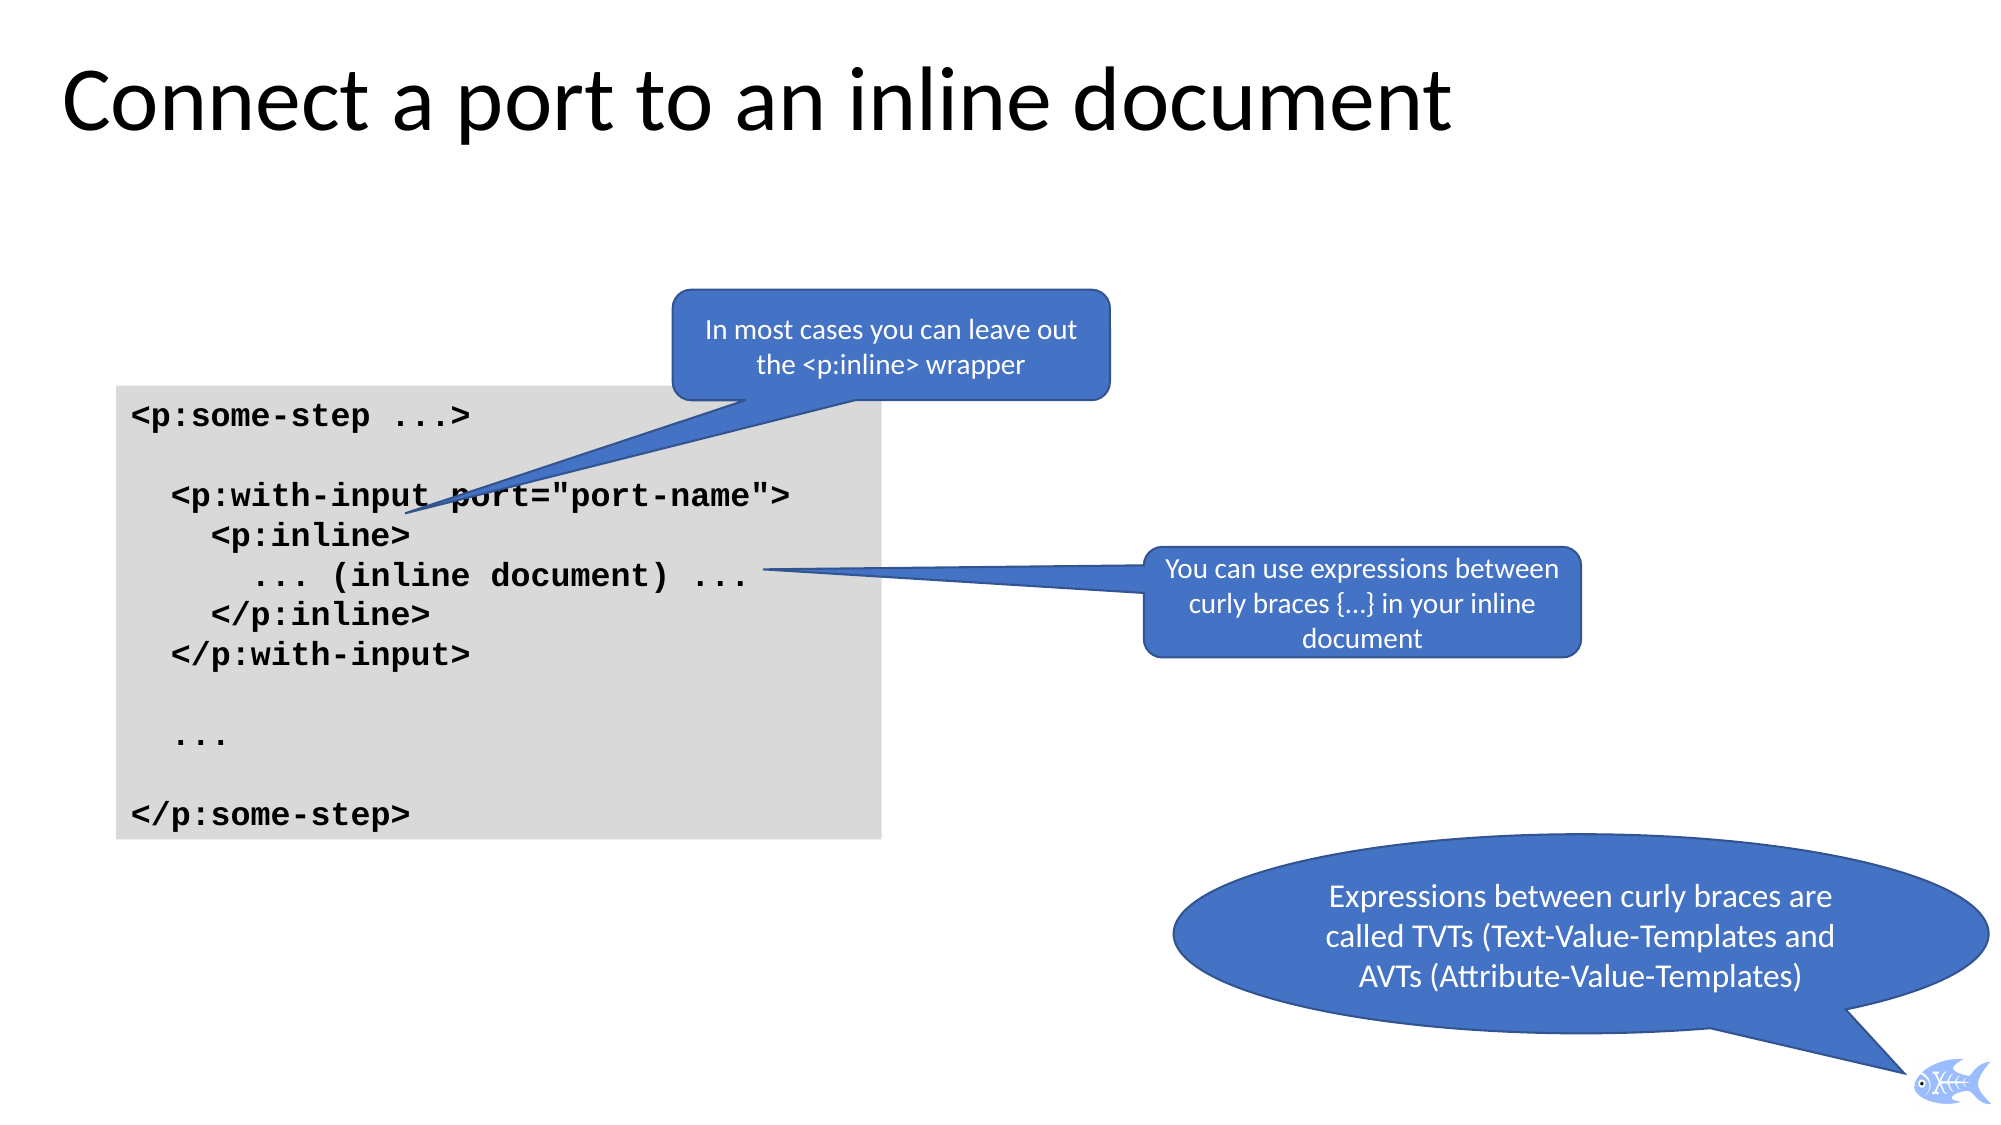

# Connect a port to an inline document
In most cases you can leave out the <p:inline> wrapper
<p:some-step ...>

  <p:with-input port="port-name">
    <p:inline>
      ... (inline document) ...
    </p:inline>
  </p:with-input>

  ...

</p:some-step>
You can use expressions between curly braces {…} in your inline document
Expressions between curly braces are called TVTs (Text-Value-Templates and AVTs (Attribute-Value-Templates)